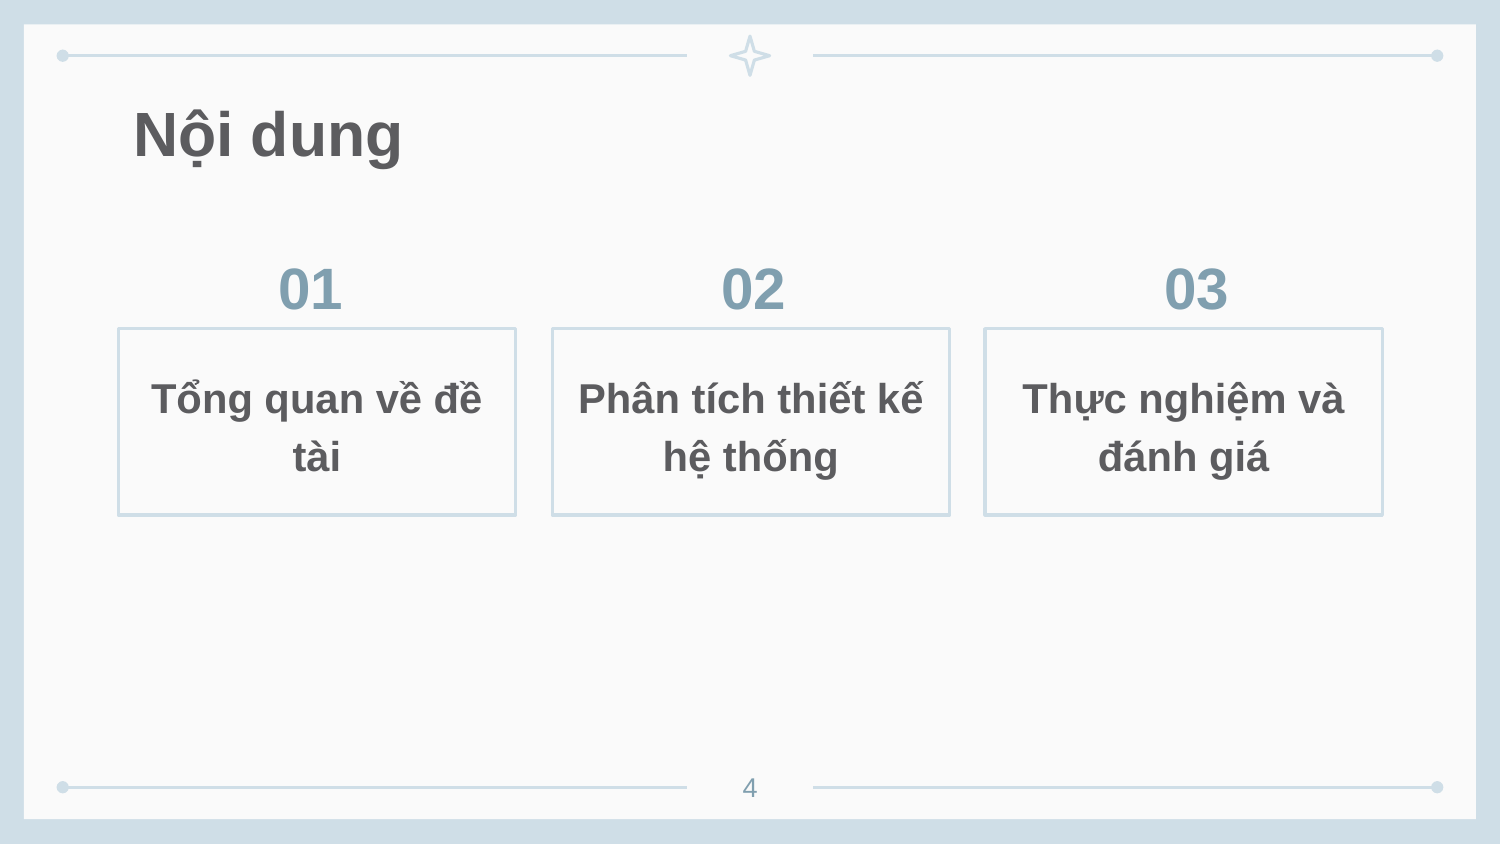

# Nội dung
01
02
03
Tổng quan về đề tài
Thực nghiệm và đánh giá
Phân tích thiết kế hệ thống
4